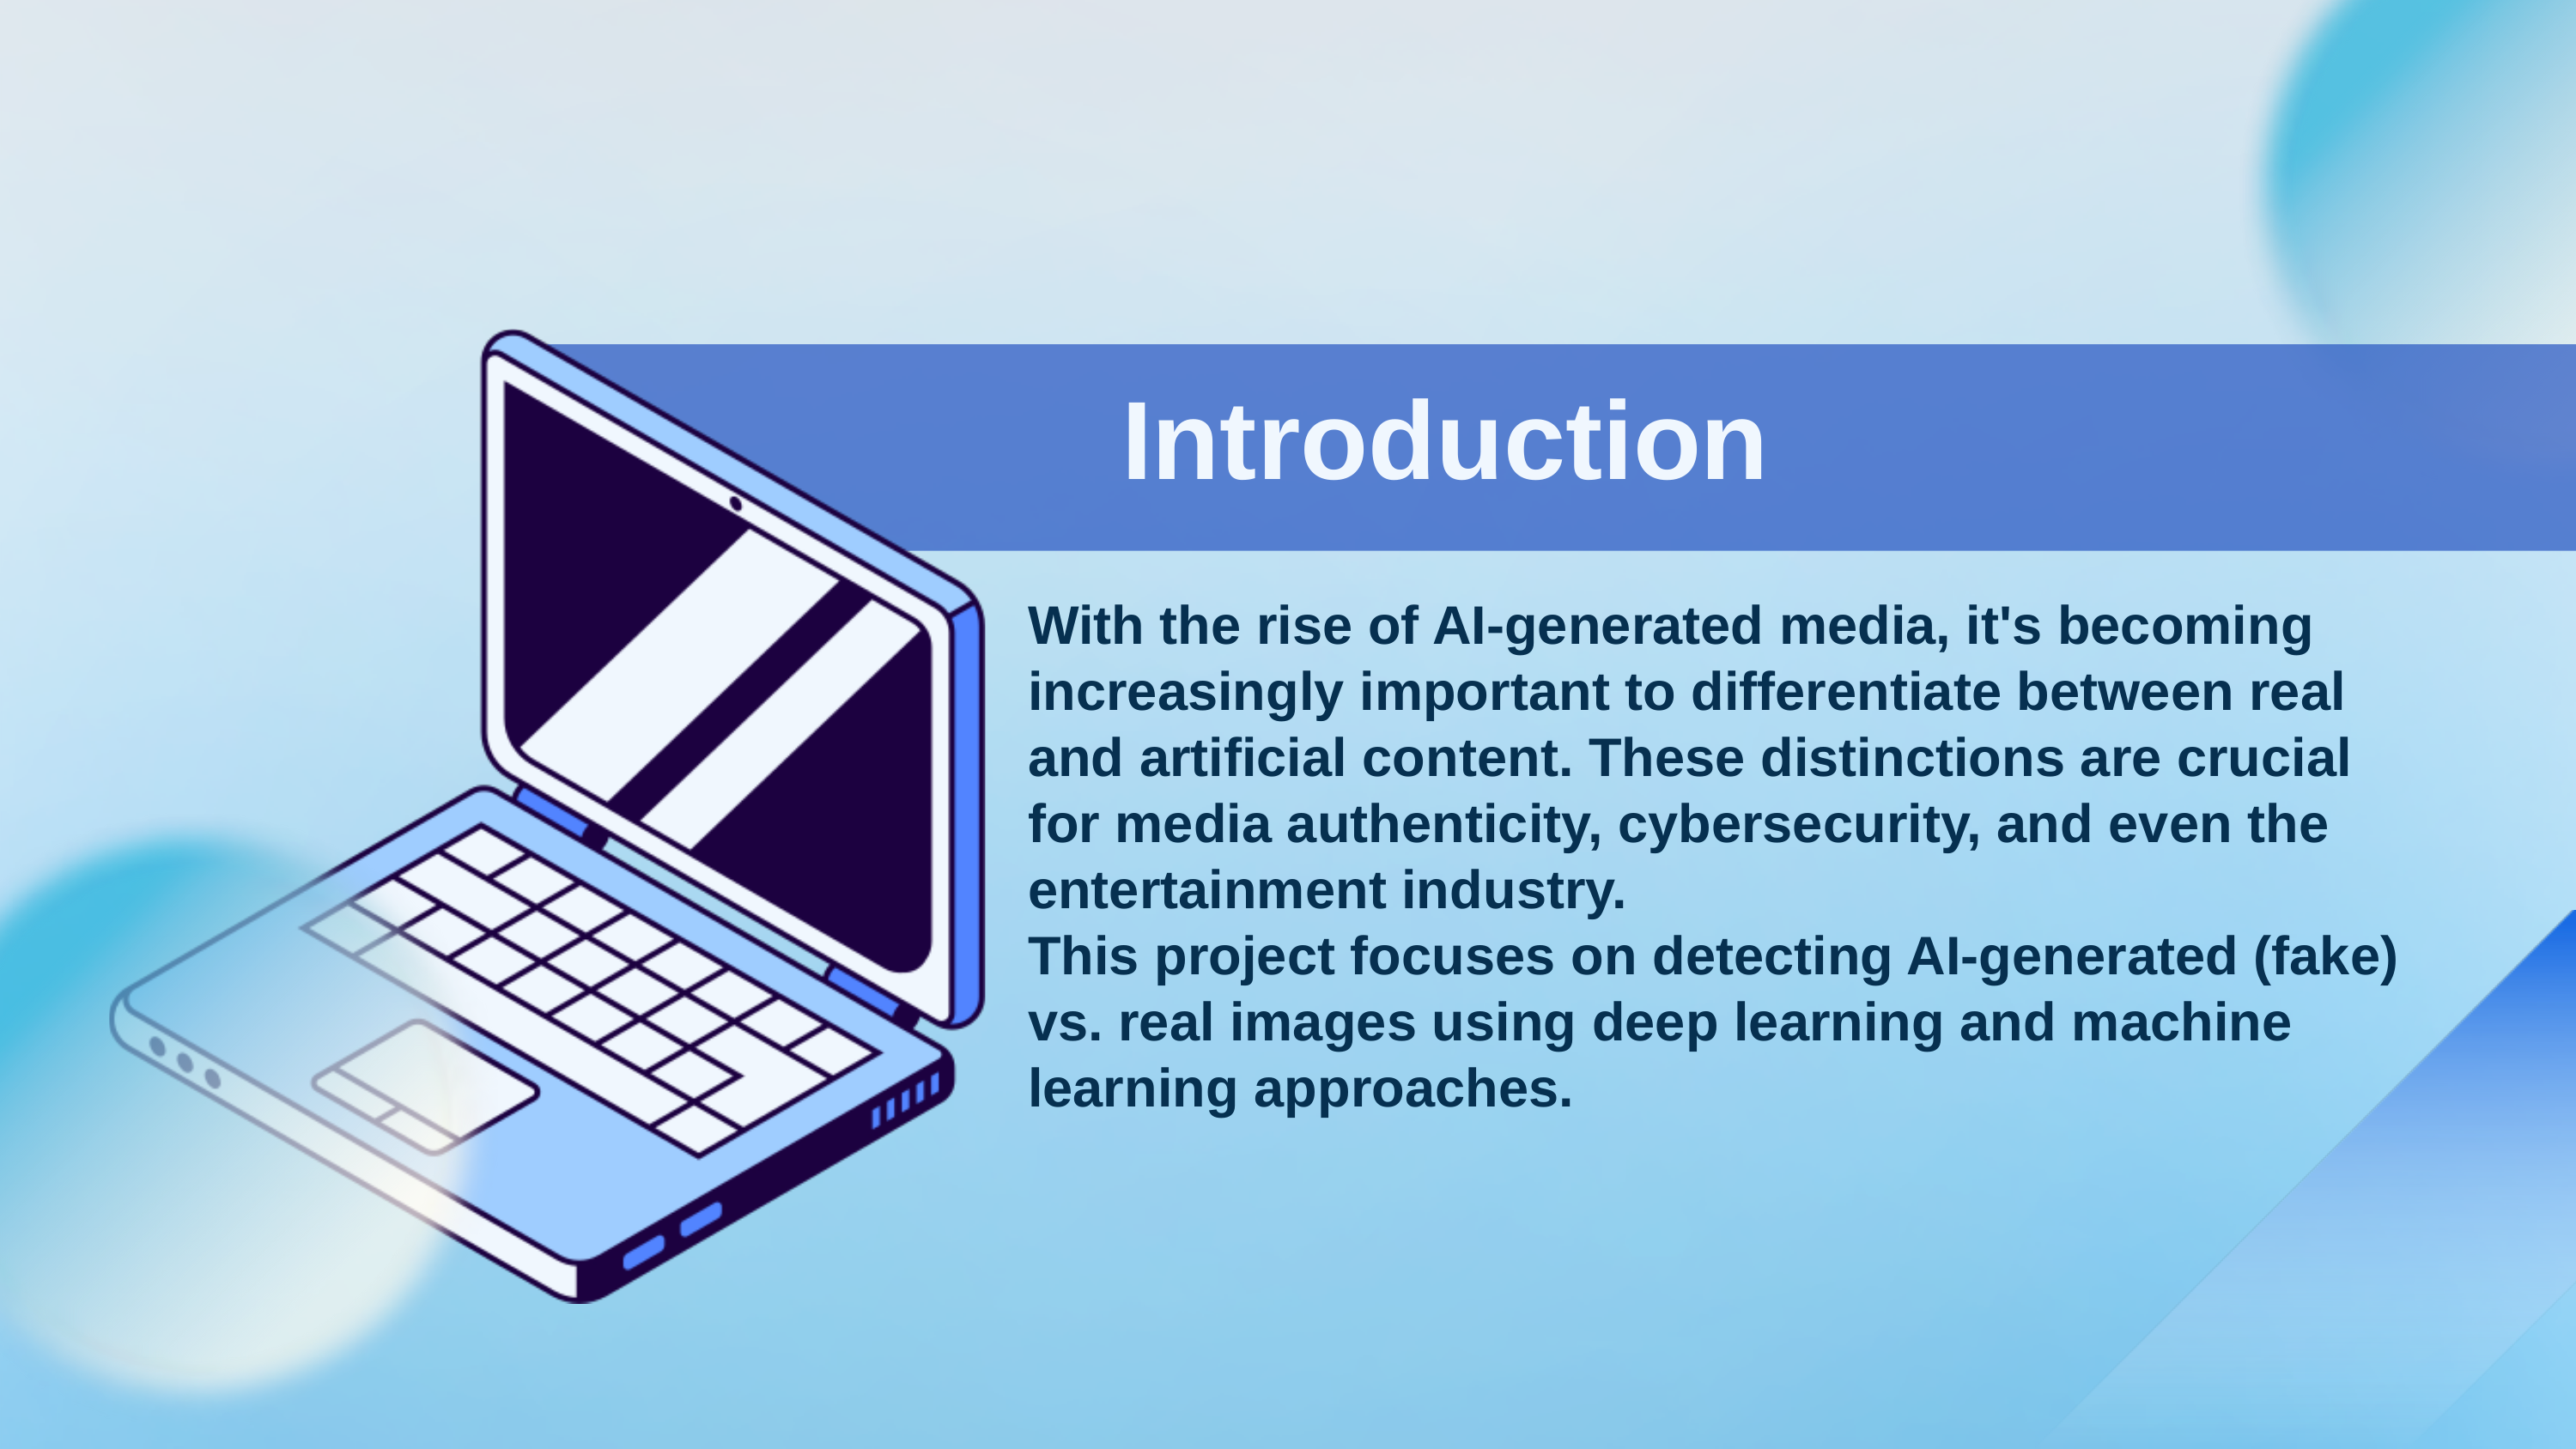

Introduction

With the rise of AI-generated media, it's becoming increasingly important to differentiate between real and artificial content. These distinctions are crucial  for media authenticity, cybersecurity, and even the entertainment industry.
This project focuses on detecting AI-generated (fake) vs. real images using deep learning and machine learning approaches.